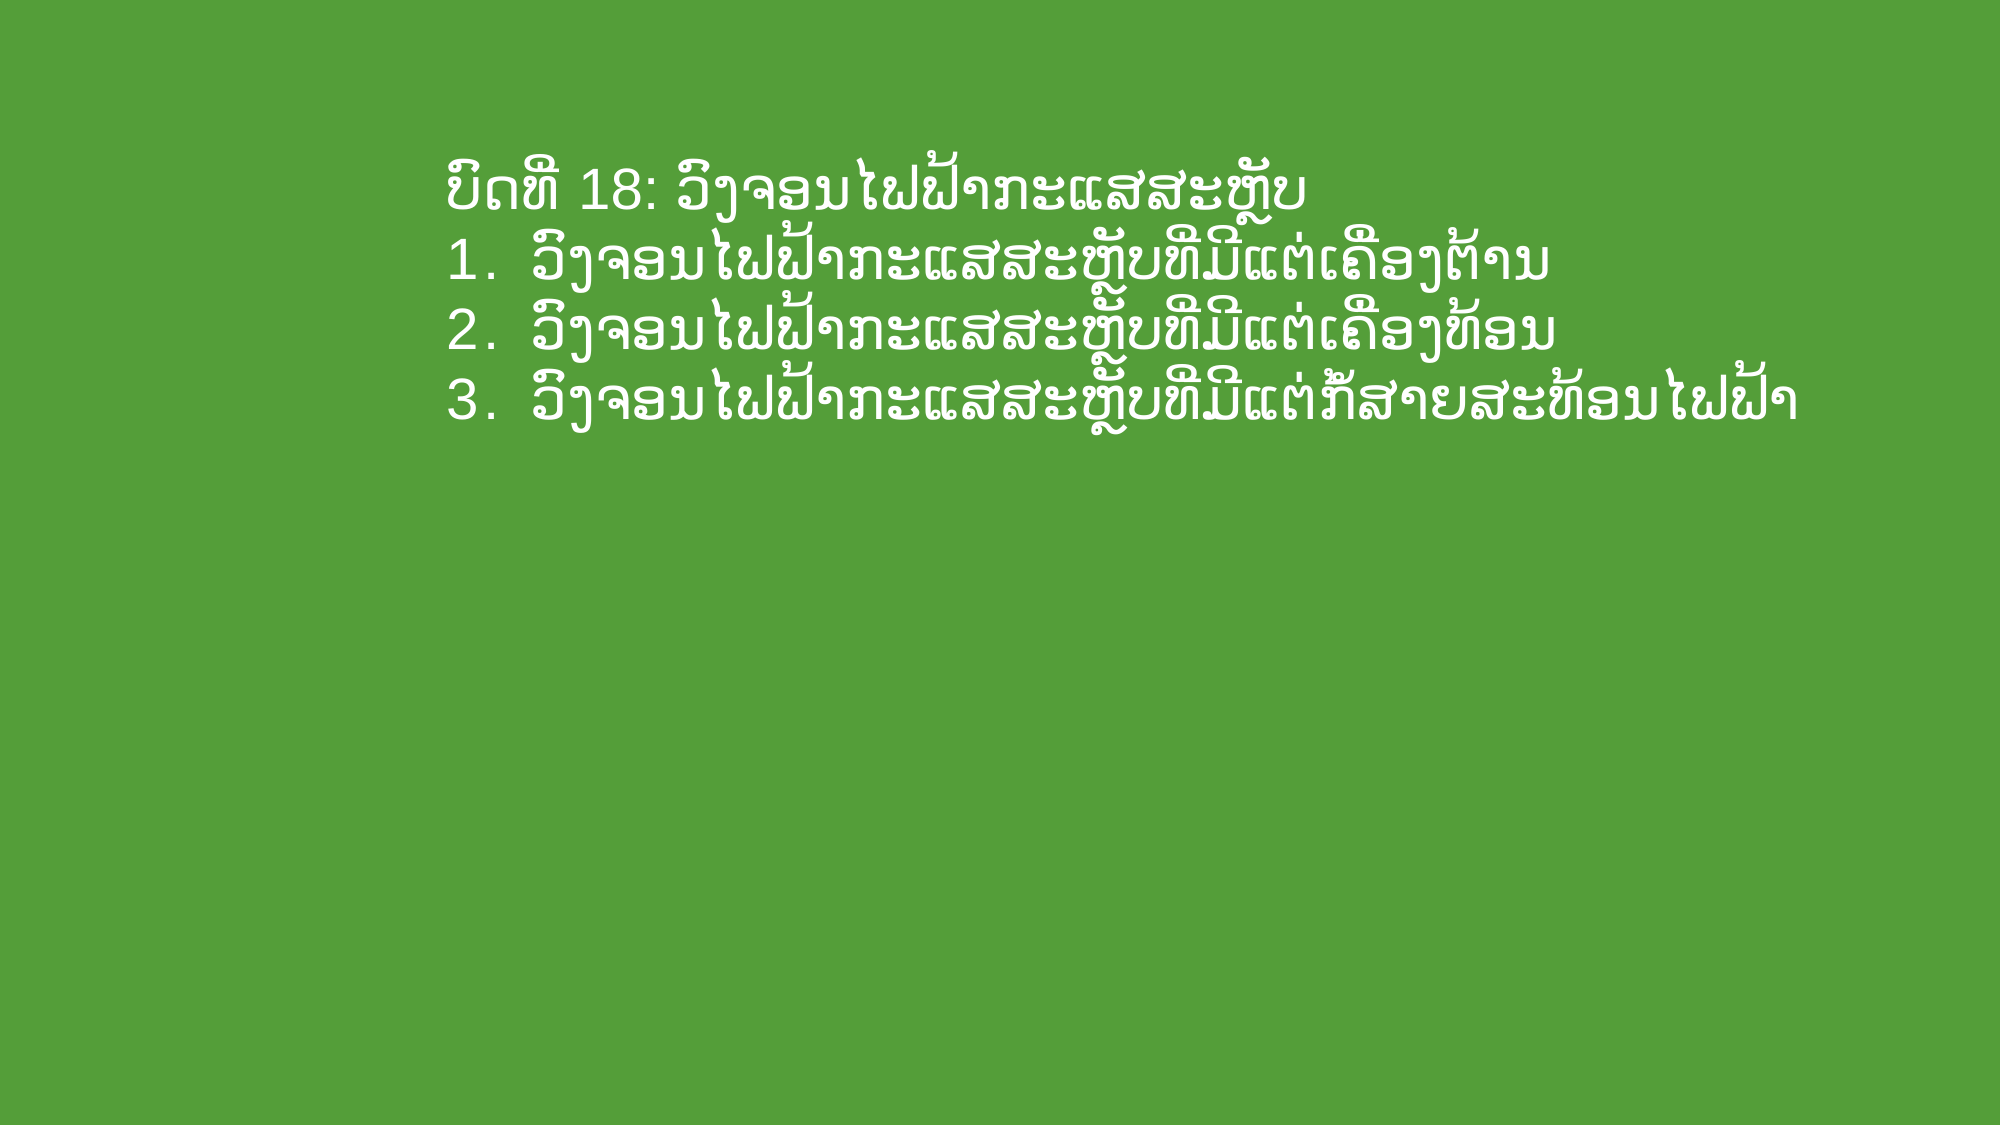

ບົດທີ່ 18: ວົງຈອນໄຟຟ້າກະແສສະຫຼັບ
ວົງຈອນໄຟຟ້າກະແສສະຫຼັບທີ່ມີແຕ່ເຄື່ອງຕ້ານ
ວົງຈອນໄຟຟ້າກະແສສະຫຼັບທີ່ມີແຕ່ເຄື່ອງທ້ອນ
ວົງຈອນໄຟຟ້າກະແສສະຫຼັບທີ່ມີແຕ່ກໍ້ສາຍສະທ້ອນໄຟຟ້າ